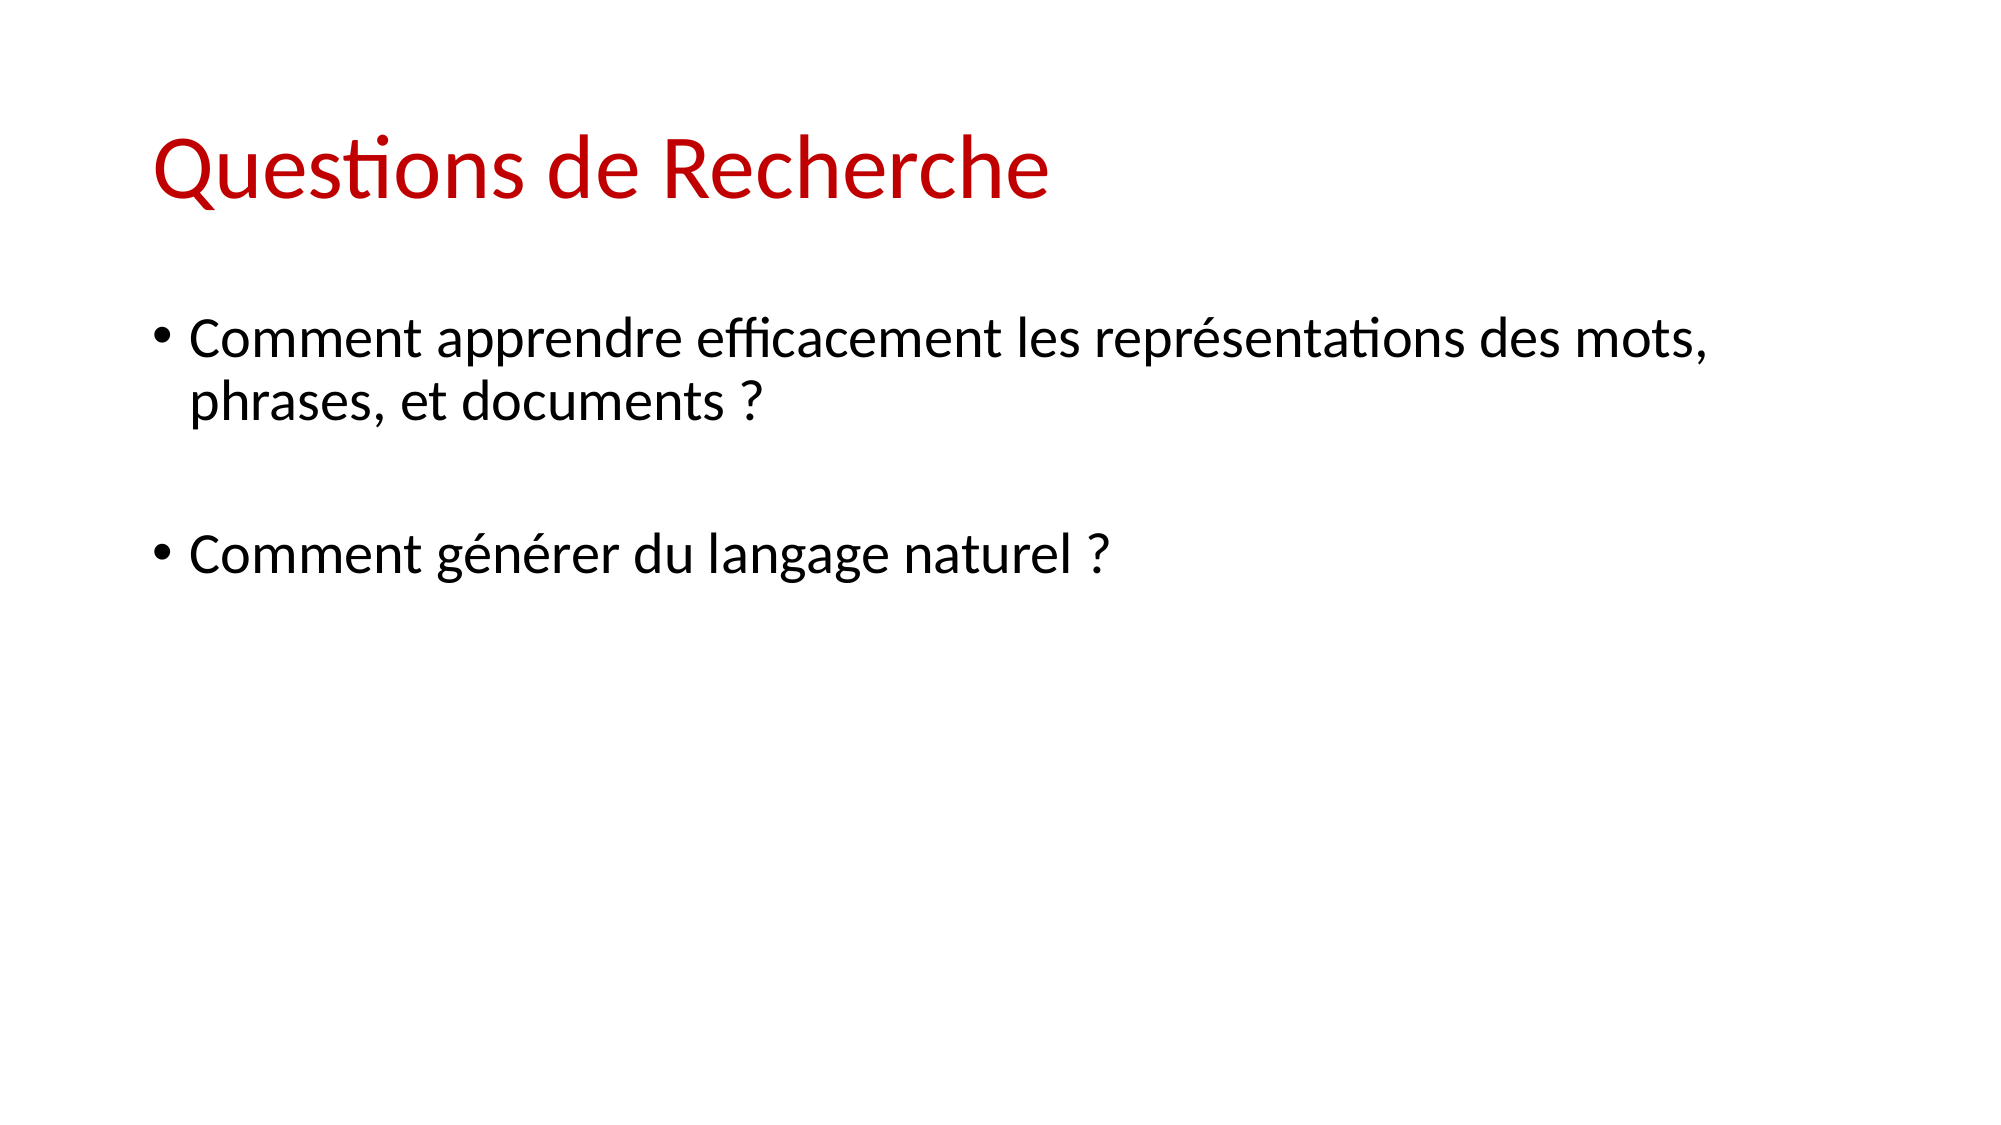

# Questions de Recherche
Comment apprendre efficacement les représentations des mots, phrases, et documents ?
Comment générer du langage naturel ?